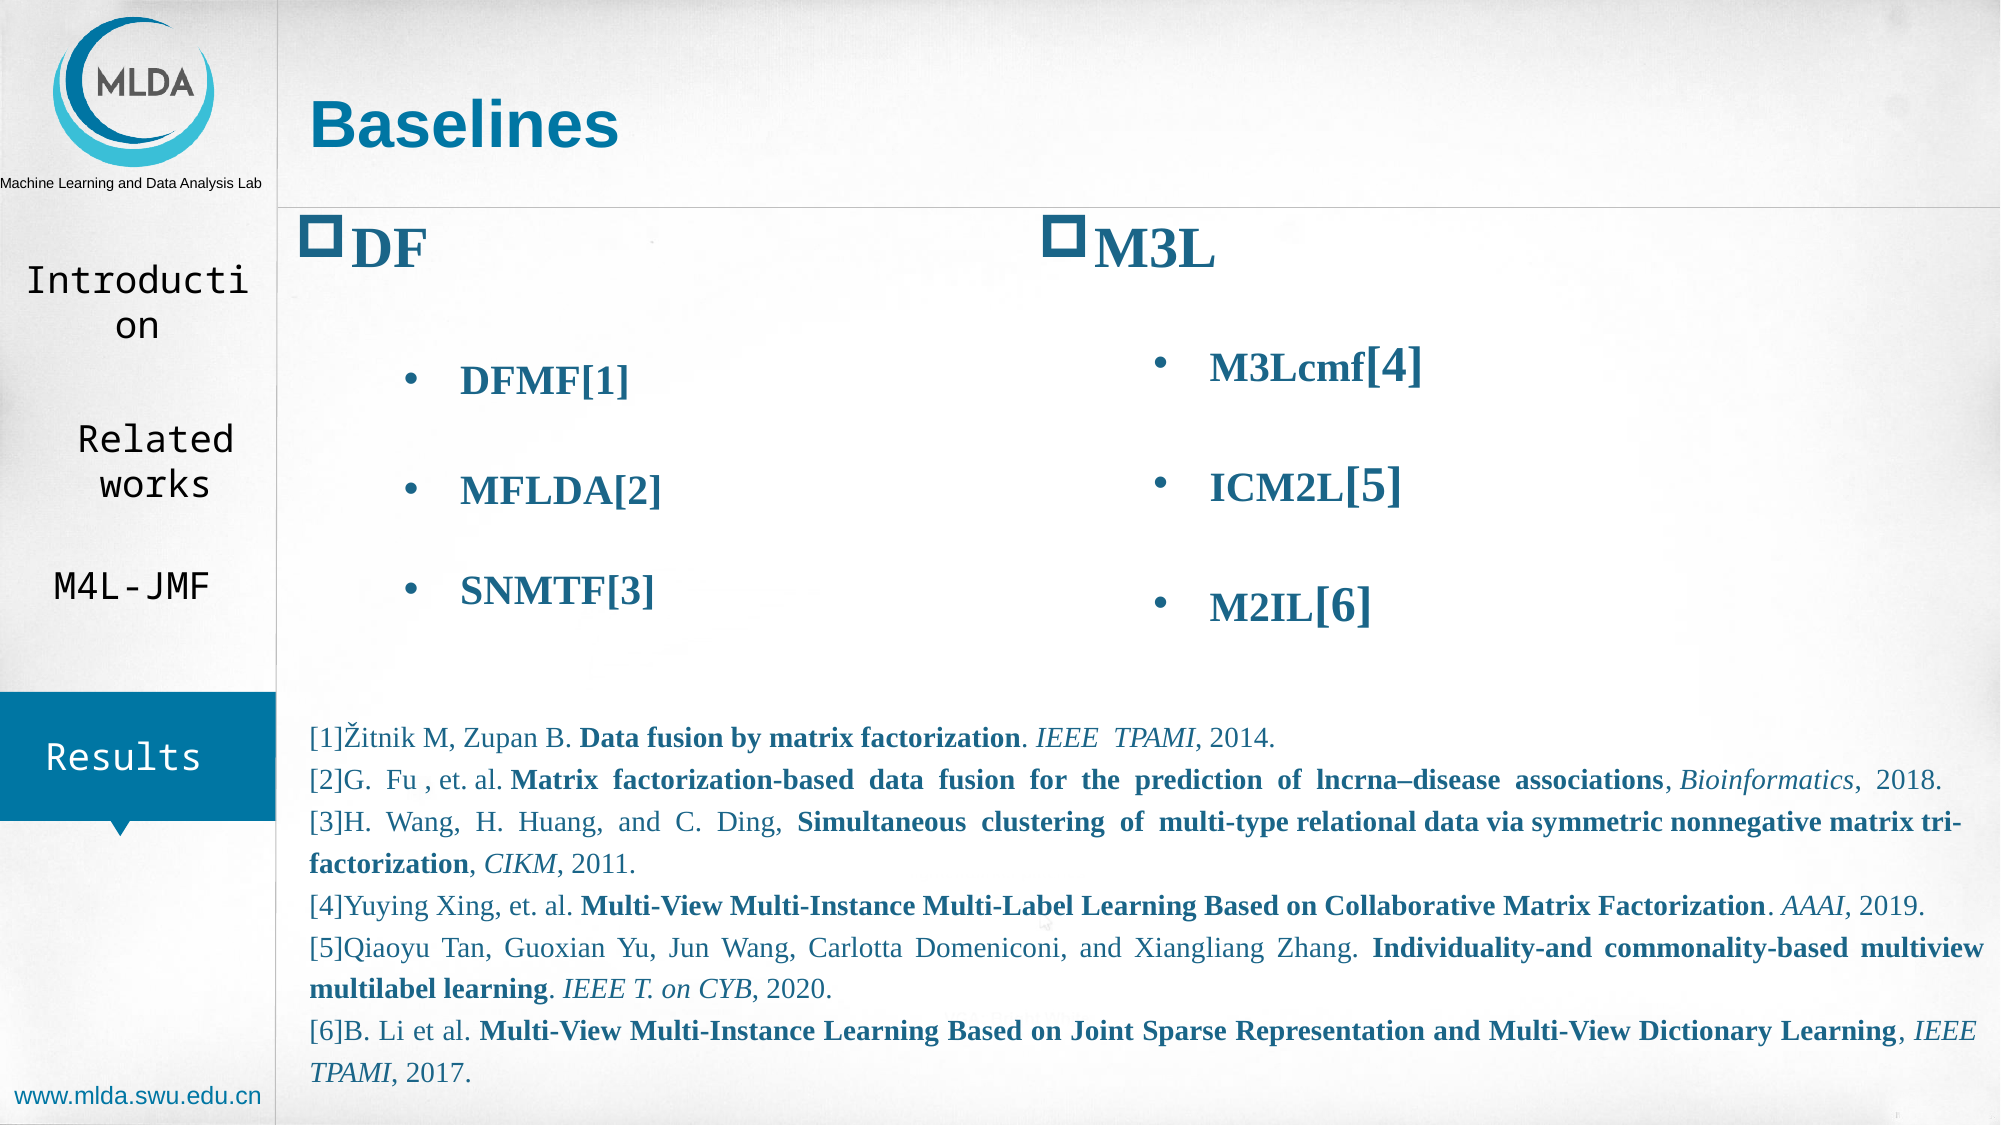

Baselines
DF
M3L
M3Lcmf[4]

ICM2L[5]

M2IL[6]
DFMF[1]

MFLDA[2]

SNMTF[3]

[1]Žitnik M, Zupan B. Data fusion by matrix factorization. IEEE  TPAMI, 2014.
[2]G.  Fu , et. al. Matrix  factorization-based  data  fusion  for  the  prediction  of  lncrna–disease  associations, Bioinformatics,  2018.
[3]H.  Wang,  H.  Huang,  and  C.  Ding,  Simultaneous  clustering  of  multi-type relational data via symmetric nonnegative matrix tri-    factorization, CIKM, 2011.
[4]Yuying Xing, et. al. Multi-View Multi-Instance Multi-Label Learning Based on Collaborative Matrix Factorization. AAAI, 2019.
[5]Qiaoyu Tan, Guoxian Yu, Jun Wang, Carlotta Domeniconi, and Xiangliang Zhang. Individuality-and commonality-based multiview multilabel learning. IEEE T. on CYB, 2020.
[6]B. Li et al. Multi-View Multi-Instance Learning Based on Joint Sparse Representation and Multi-View Dictionary Learning, IEEE  TPAMI, 2017.